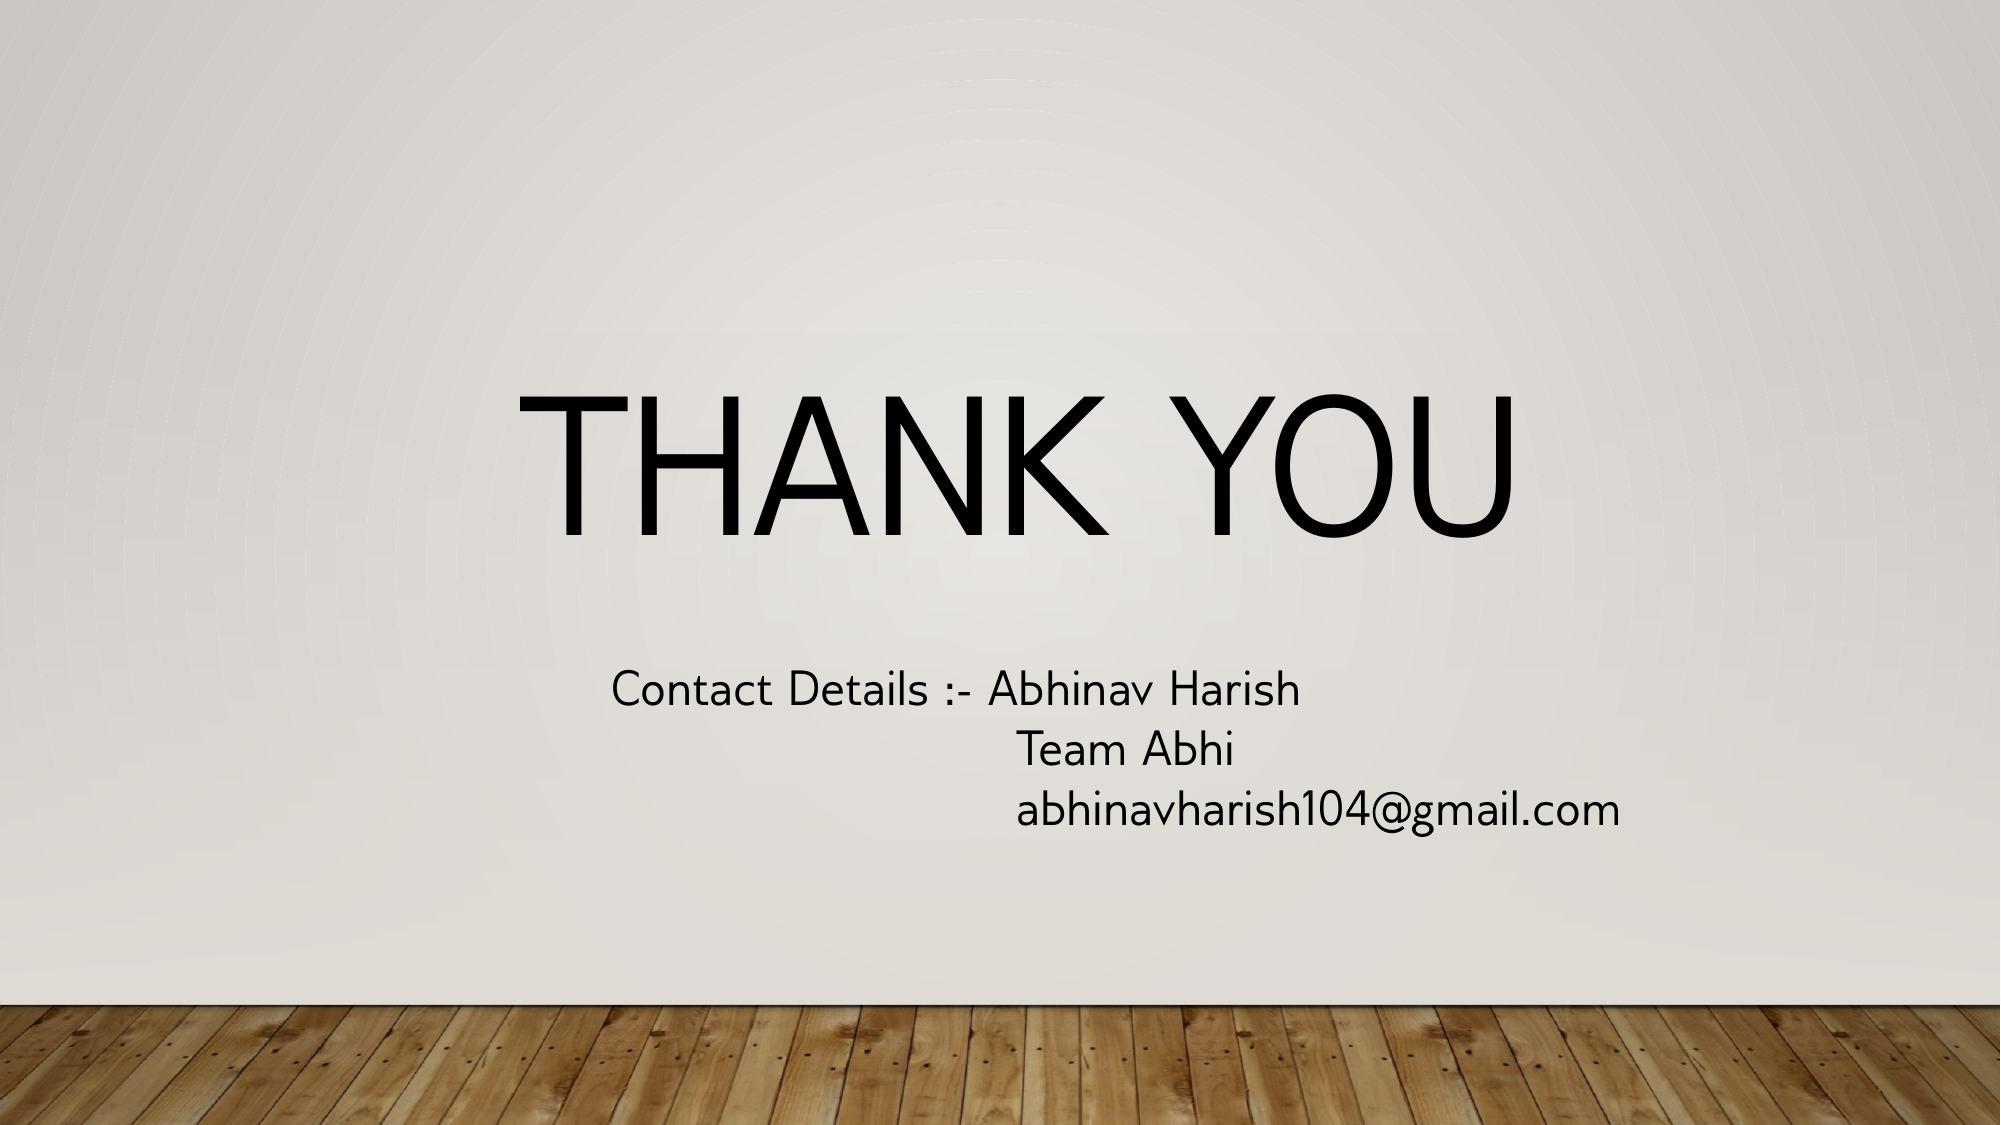

THANK YOU
Contact Details :- Abhinav Harish
                           Team Abhi
                           abhinavharish104@gmail.com